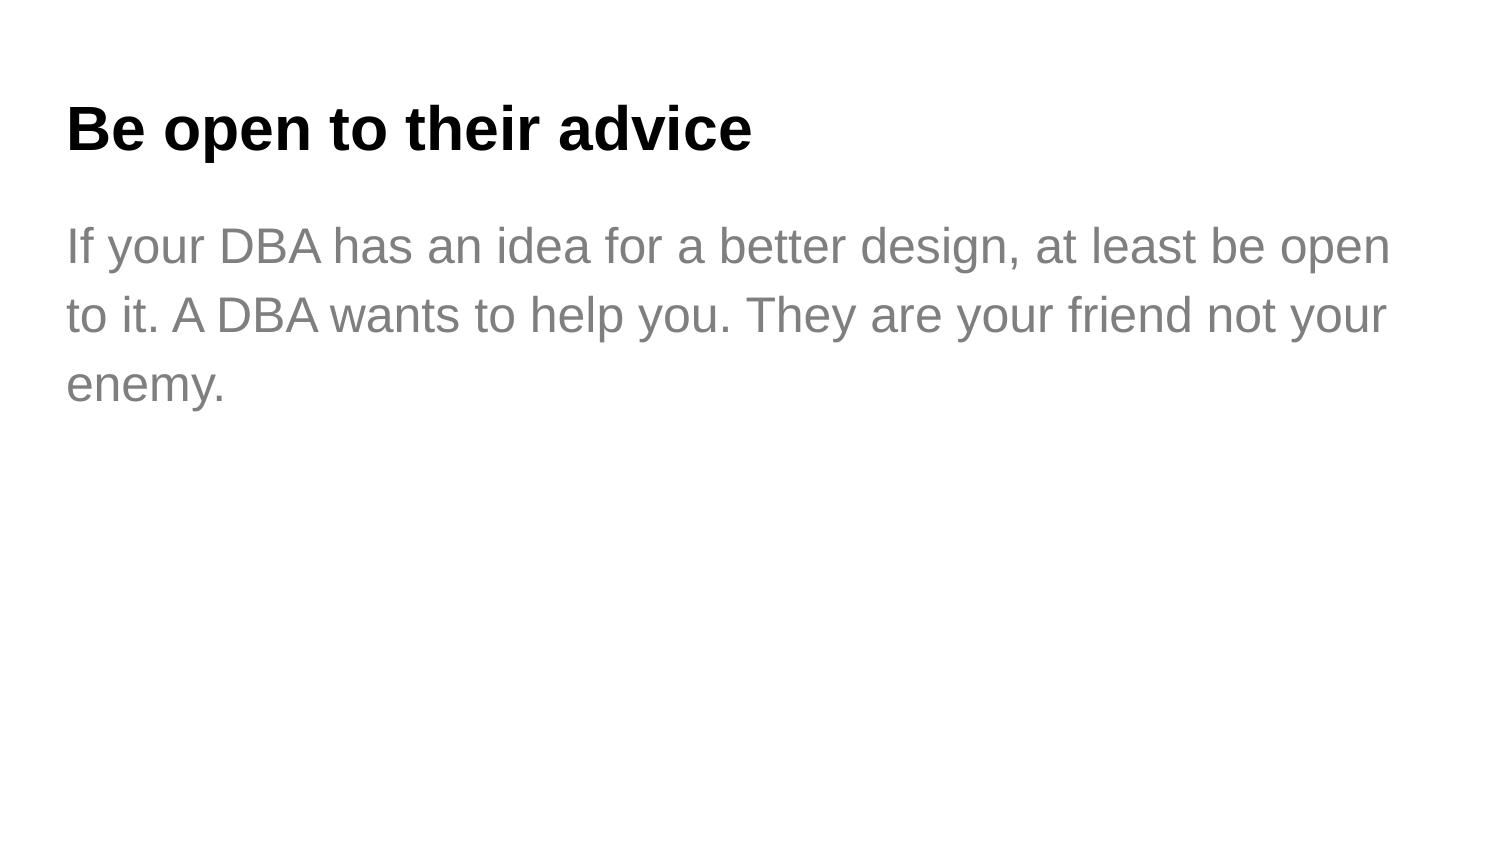

# Be open to their advice
If your DBA has an idea for a better design, at least be open to it. A DBA wants to help you. They are your friend not your enemy.